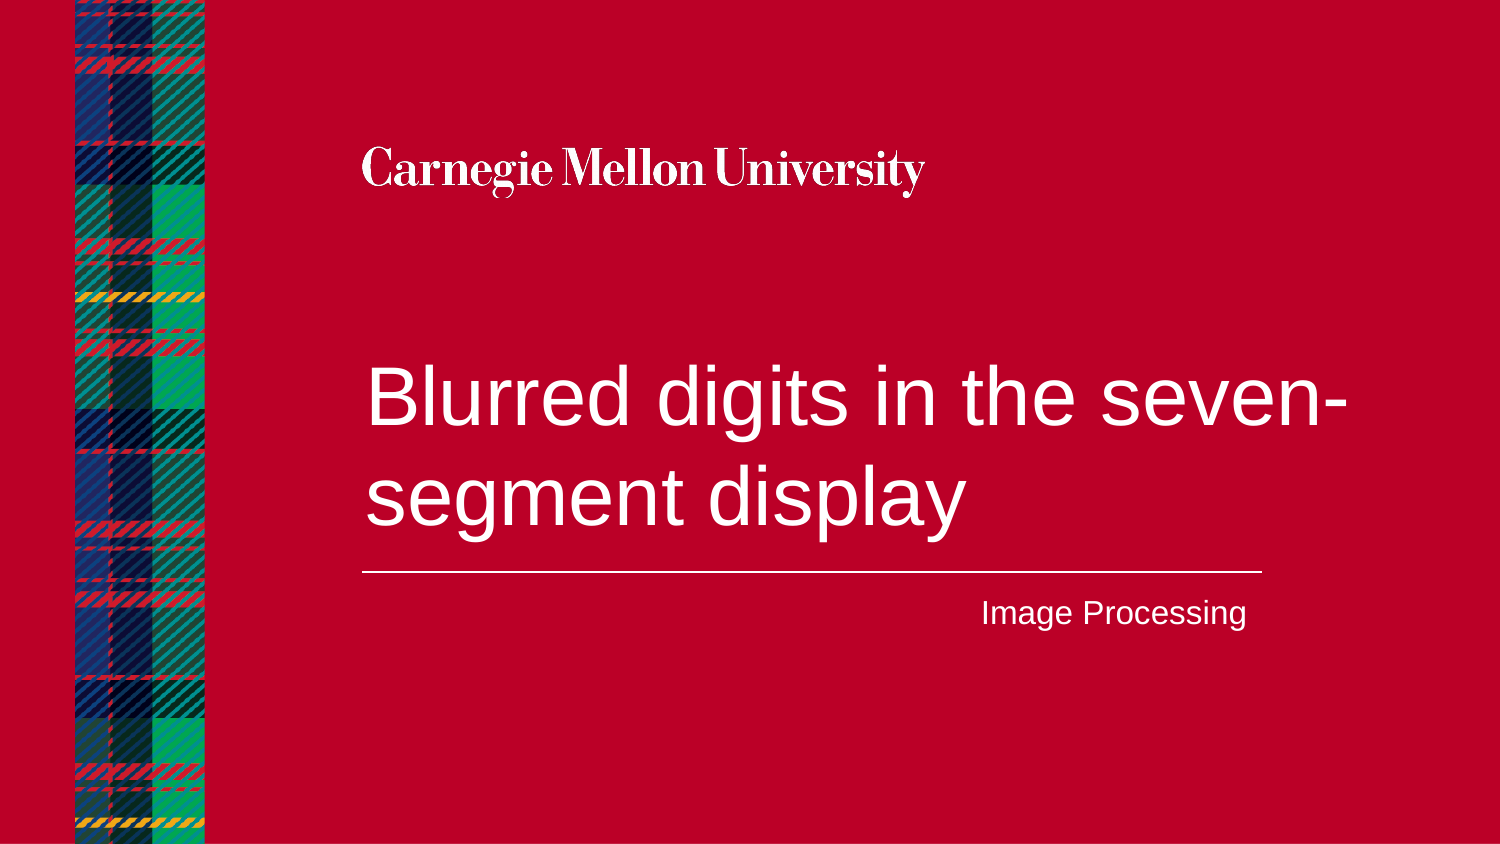

Blurred digits in the seven-segment display
Image Processing